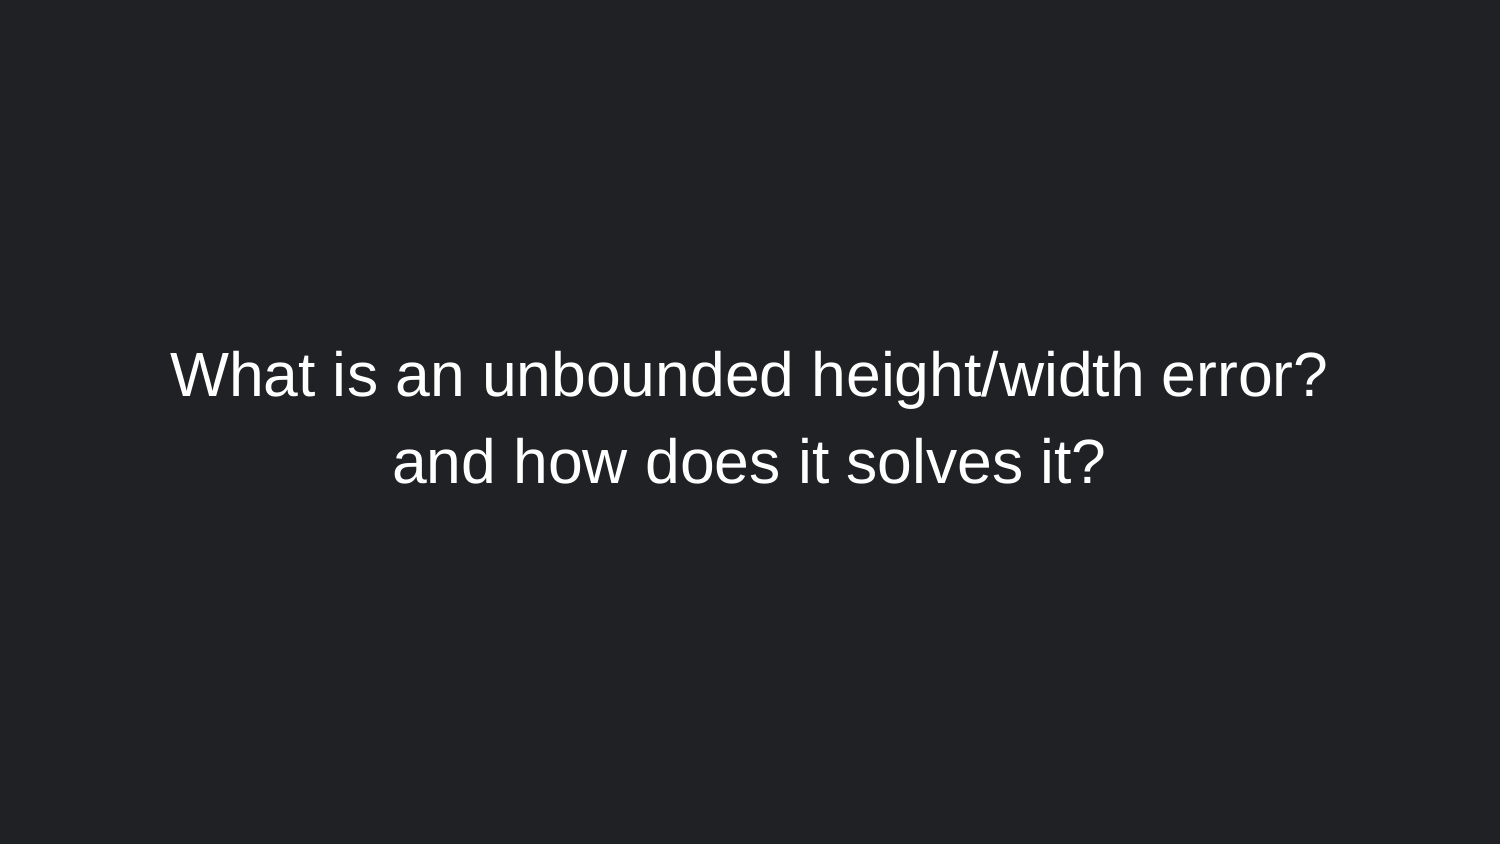

# What is an unbounded height/width error? and how does it solves it?